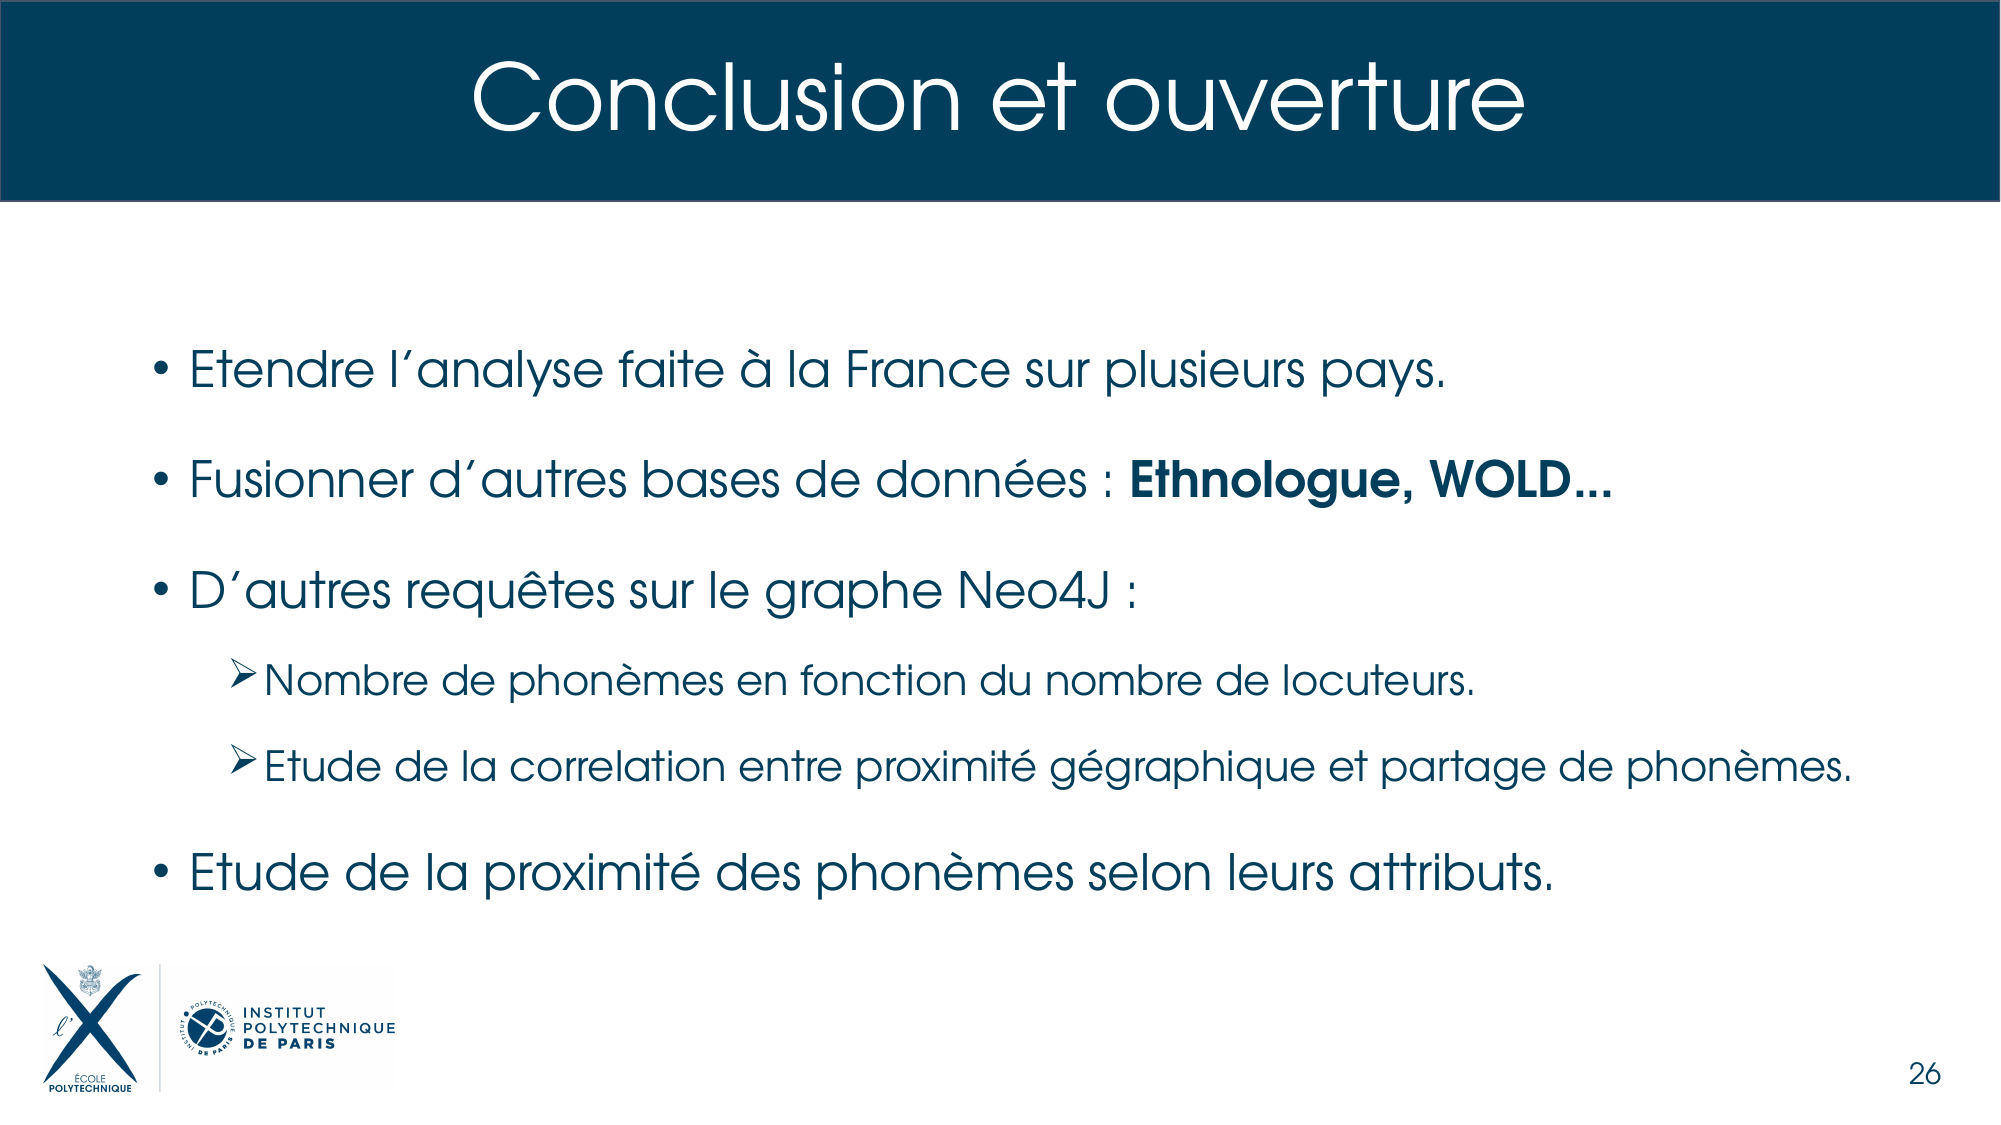

# Conclusion et ouverture
Etendre l’analyse faite à la France sur plusieurs pays.
Fusionner d’autres bases de données : Ethnologue, WOLD...
D’autres requêtes sur le graphe Neo4J :
Nombre de phonèmes en fonction du nombre de locuteurs.
Etude de la correlation entre proximité gégraphique et partage de phonèmes.
Etude de la proximité des phonèmes selon leurs attributs.

26